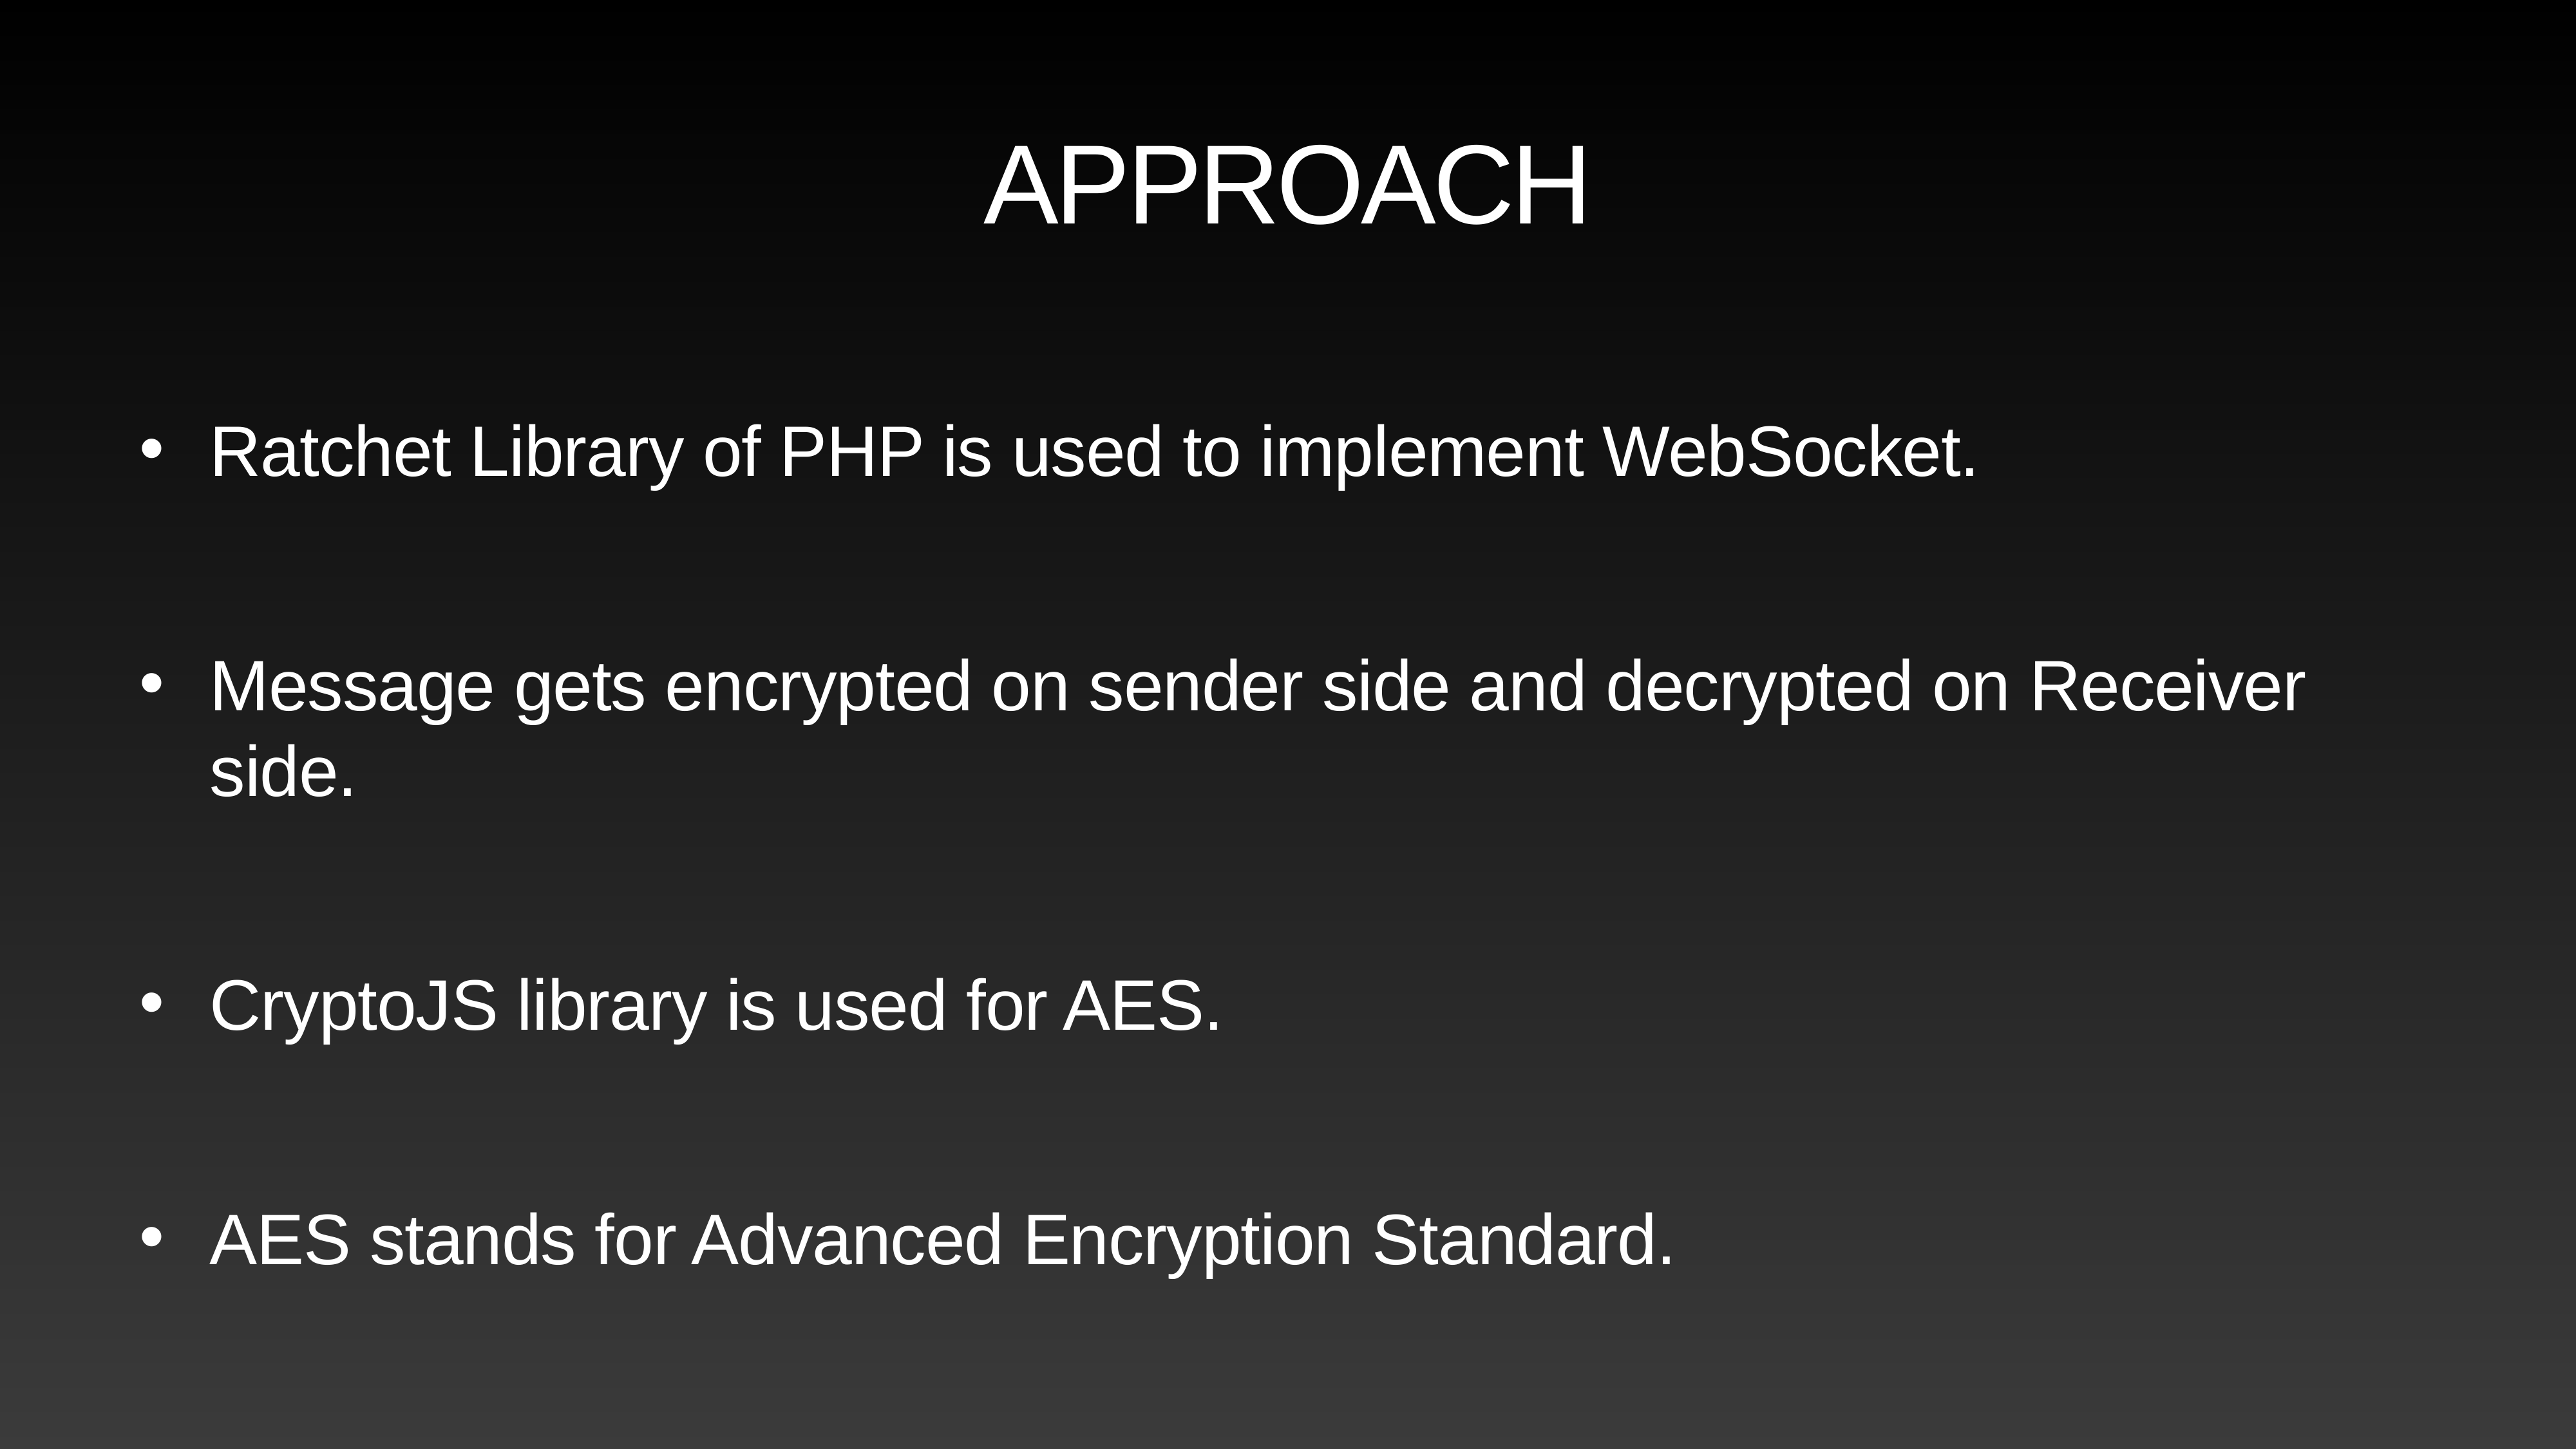

# APPROACH
Ratchet Library of PHP is used to implement WebSocket.

Message gets encrypted on sender side and decrypted on Receiver side.

CryptoJS library is used for AES.

AES stands for Advanced Encryption Standard.